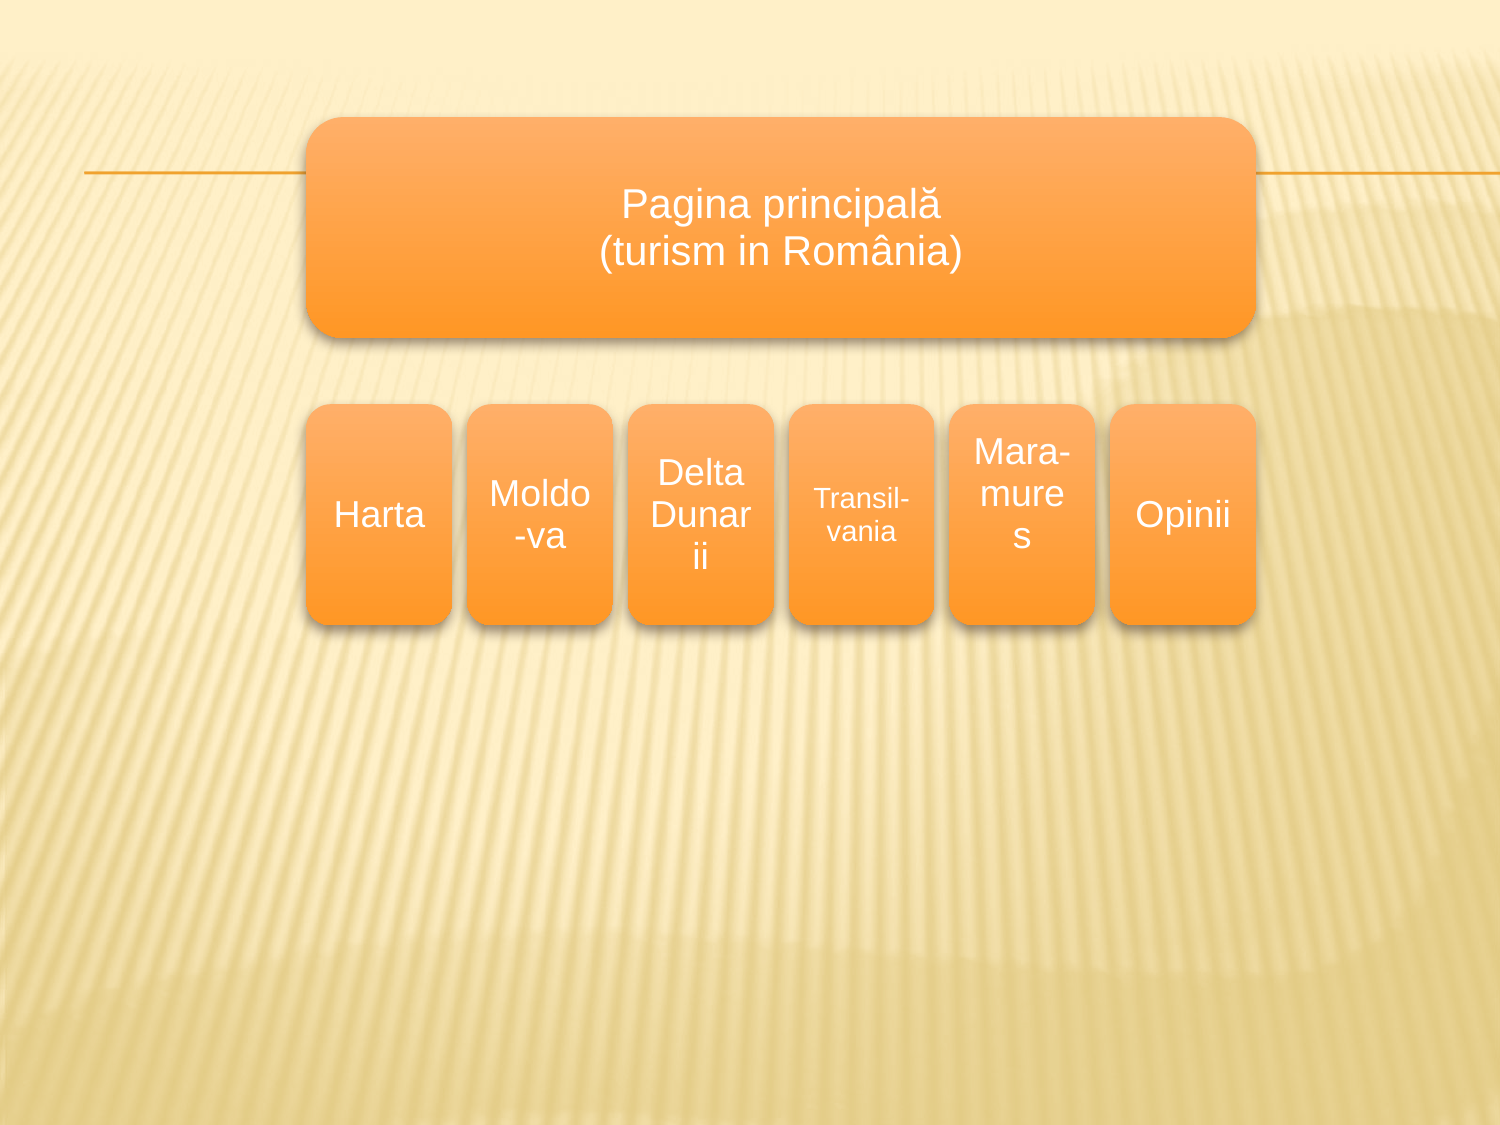

Pagina principală
(turism in România)
Harta
Moldo-va
Delta Dunarii
Transil- vania
Mara-mures
Opinii